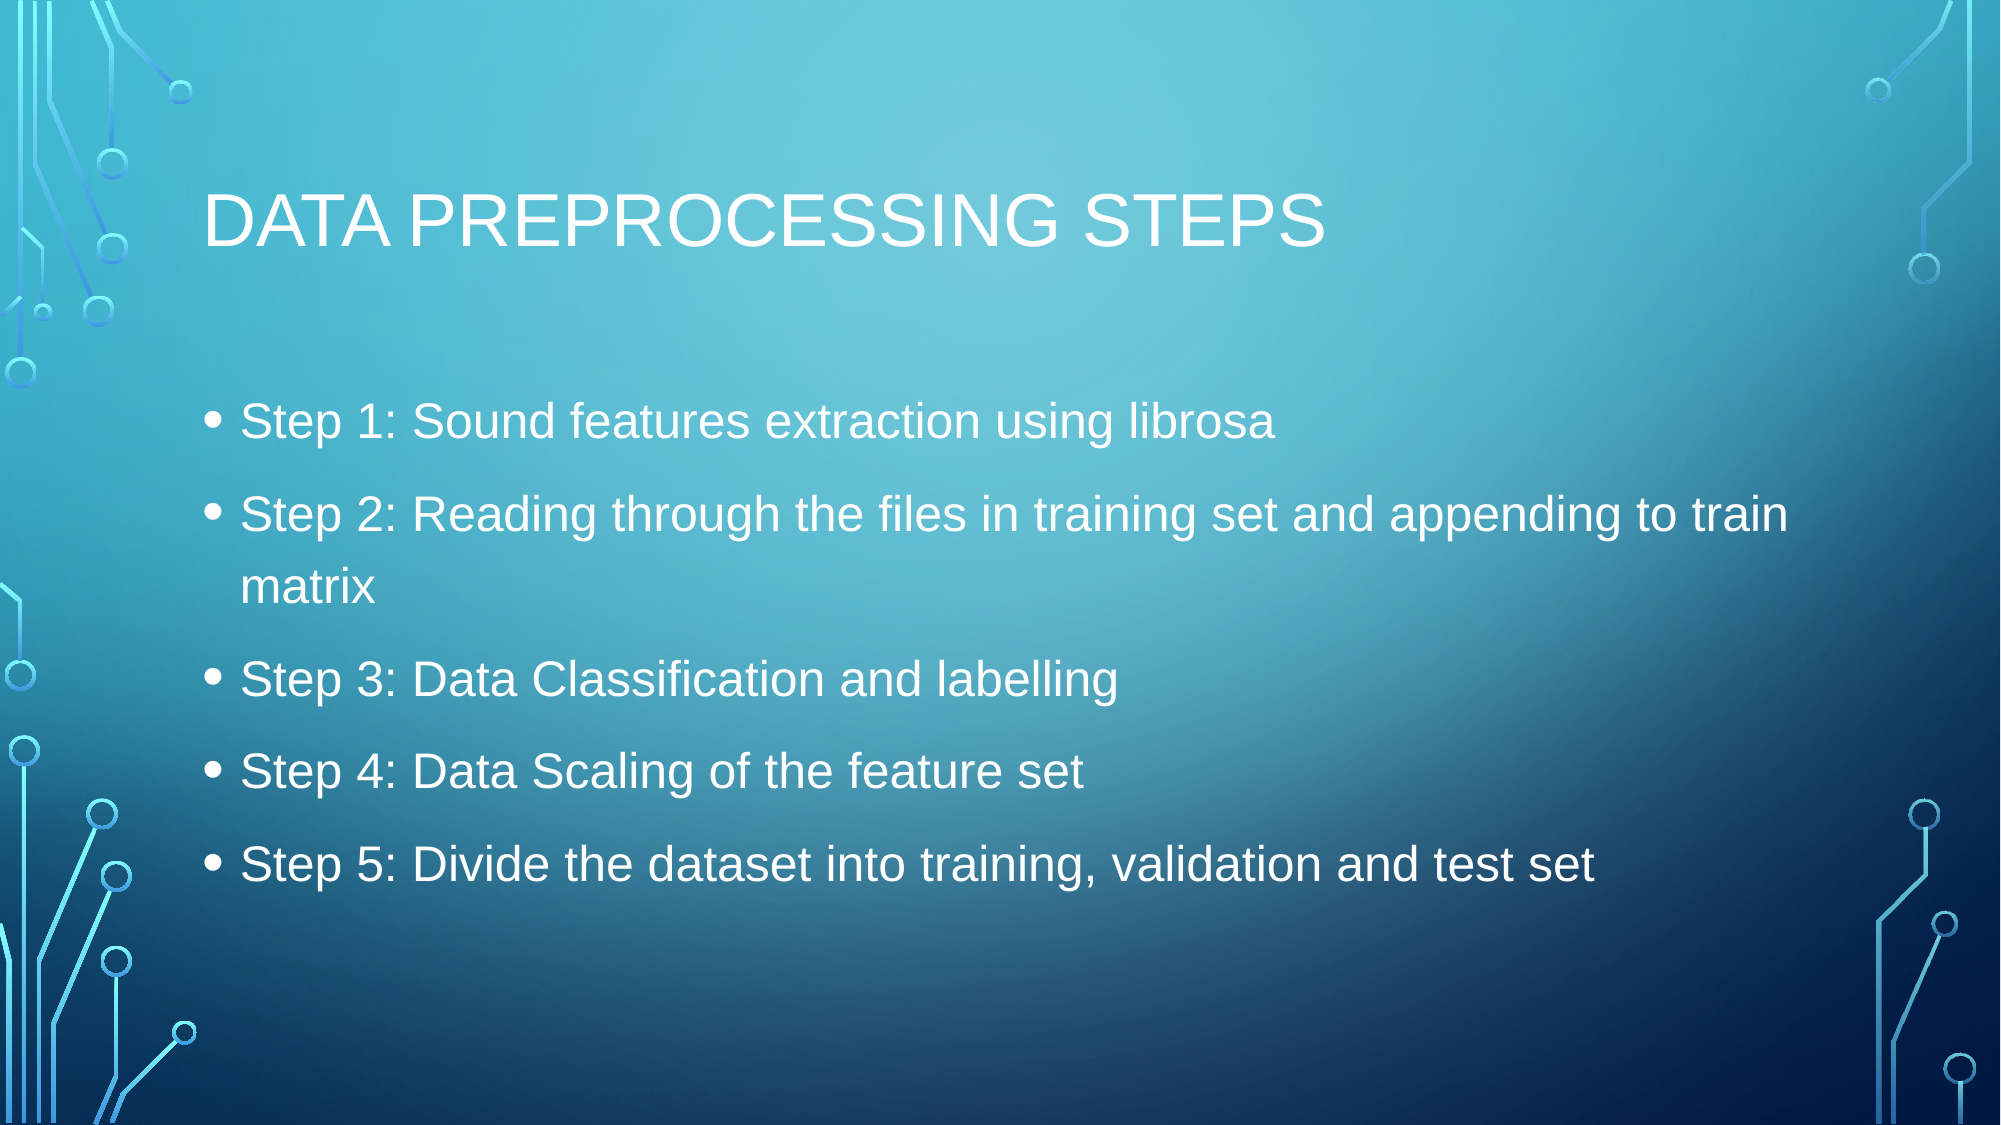

# Data Preprocessing STEPs
Step 1: Sound features extraction using librosa
Step 2: Reading through the files in training set and appending to train matrix
Step 3: Data Classification and labelling
Step 4: Data Scaling of the feature set
Step 5: Divide the dataset into training, validation and test set